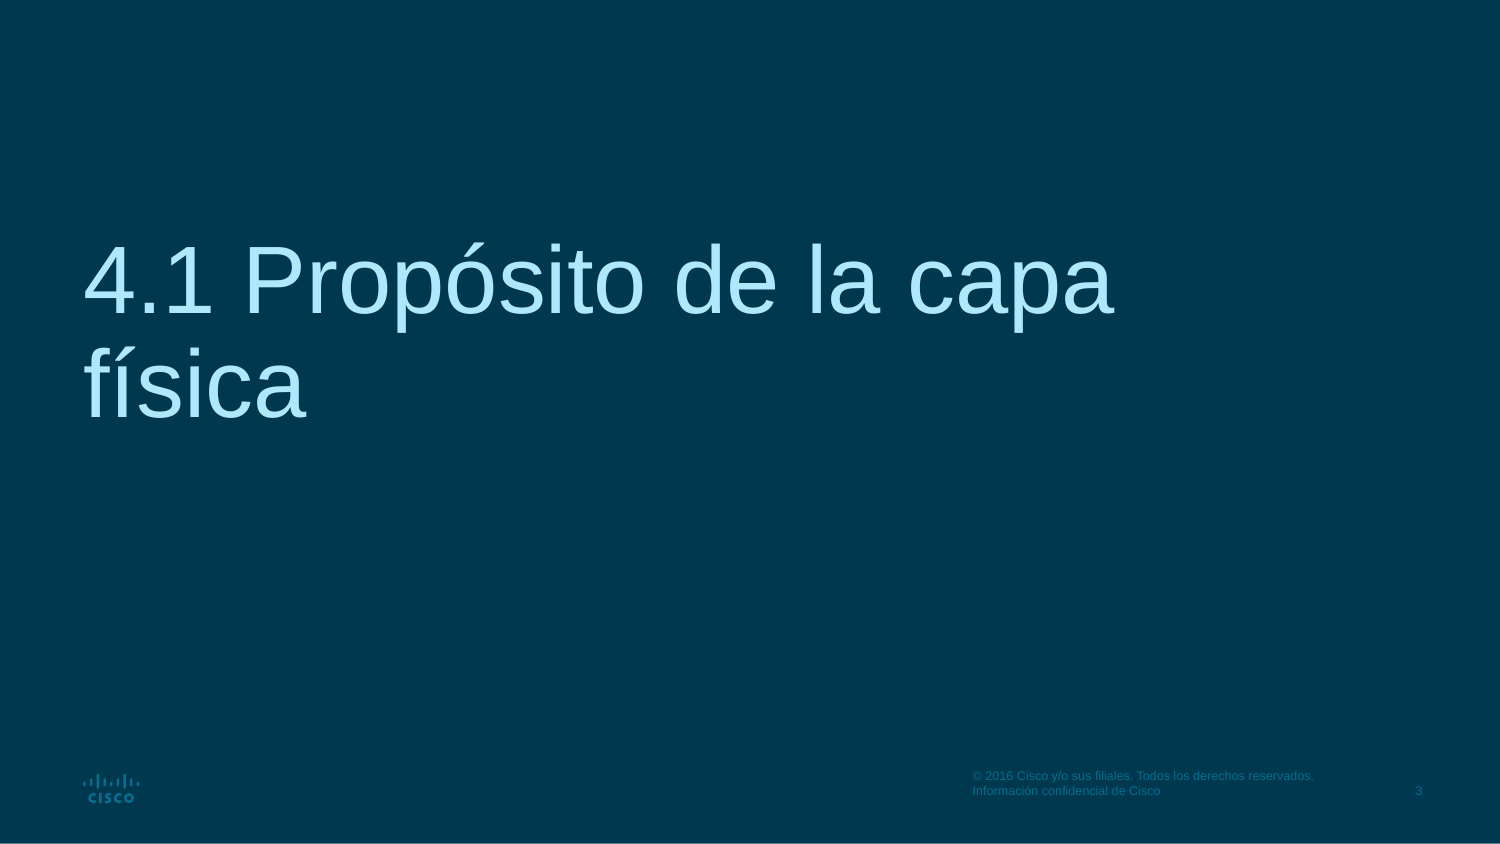

# 4.1 Propósito de la capa física